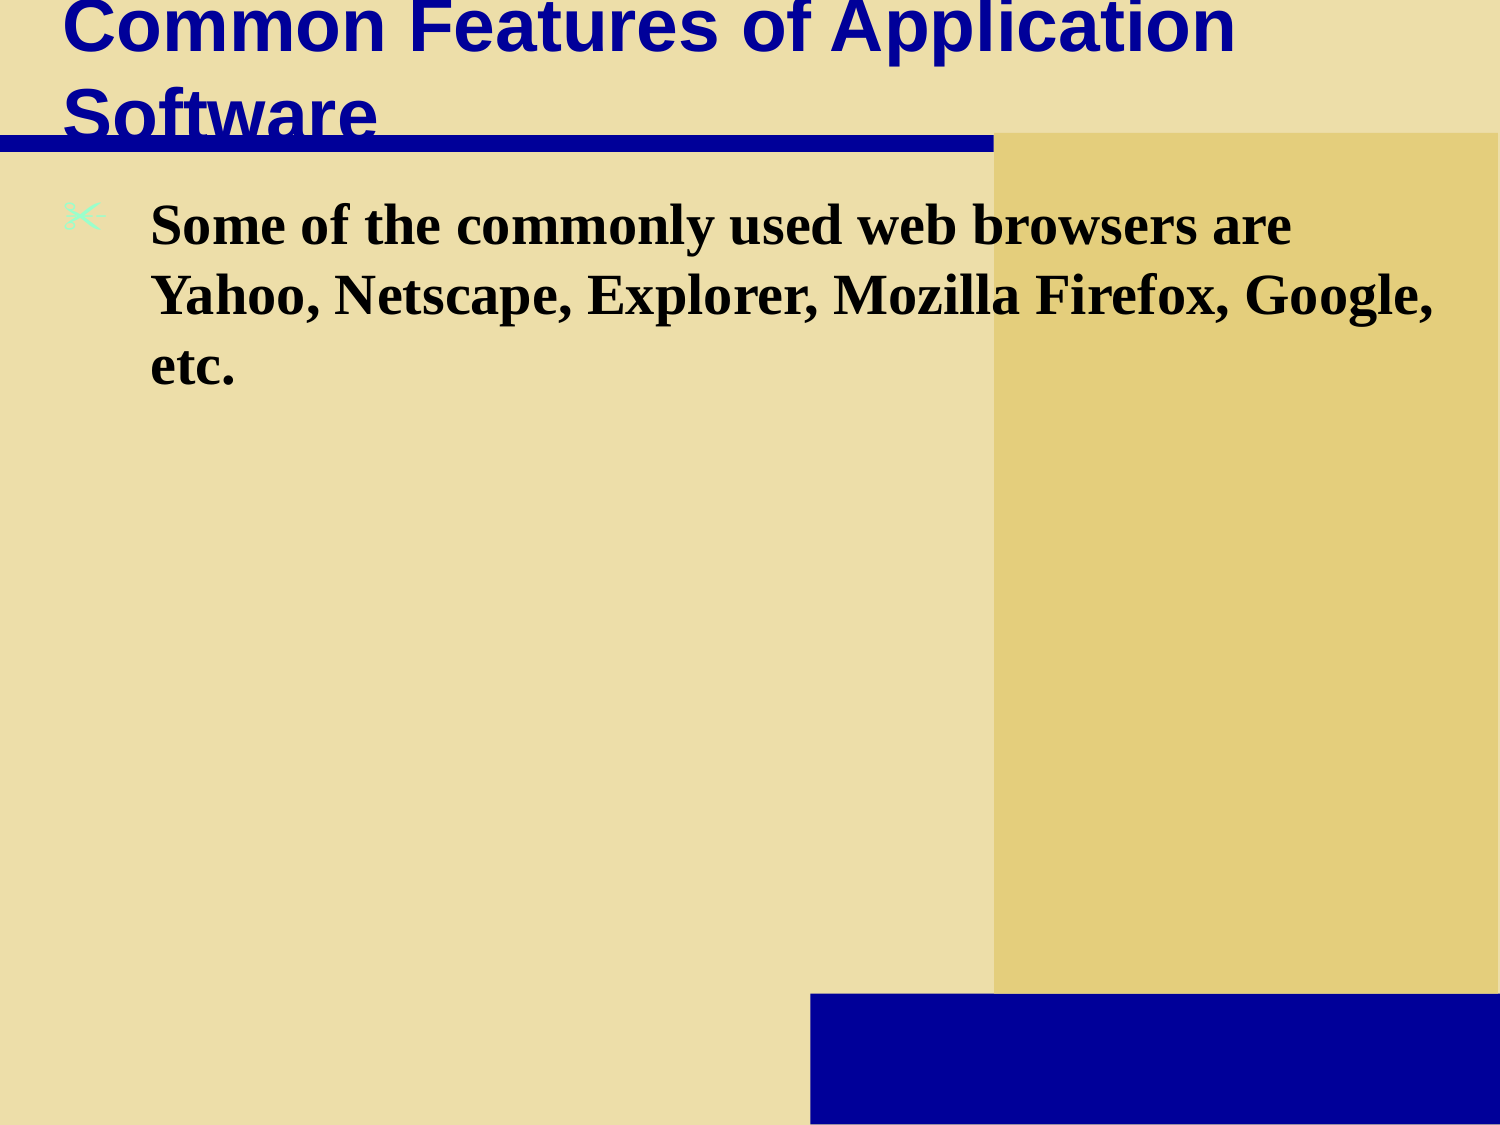

# Common Features of Application Software
Some of the commonly used web browsers are Yahoo, Netscape, Explorer, Mozilla Firefox, Google, etc.